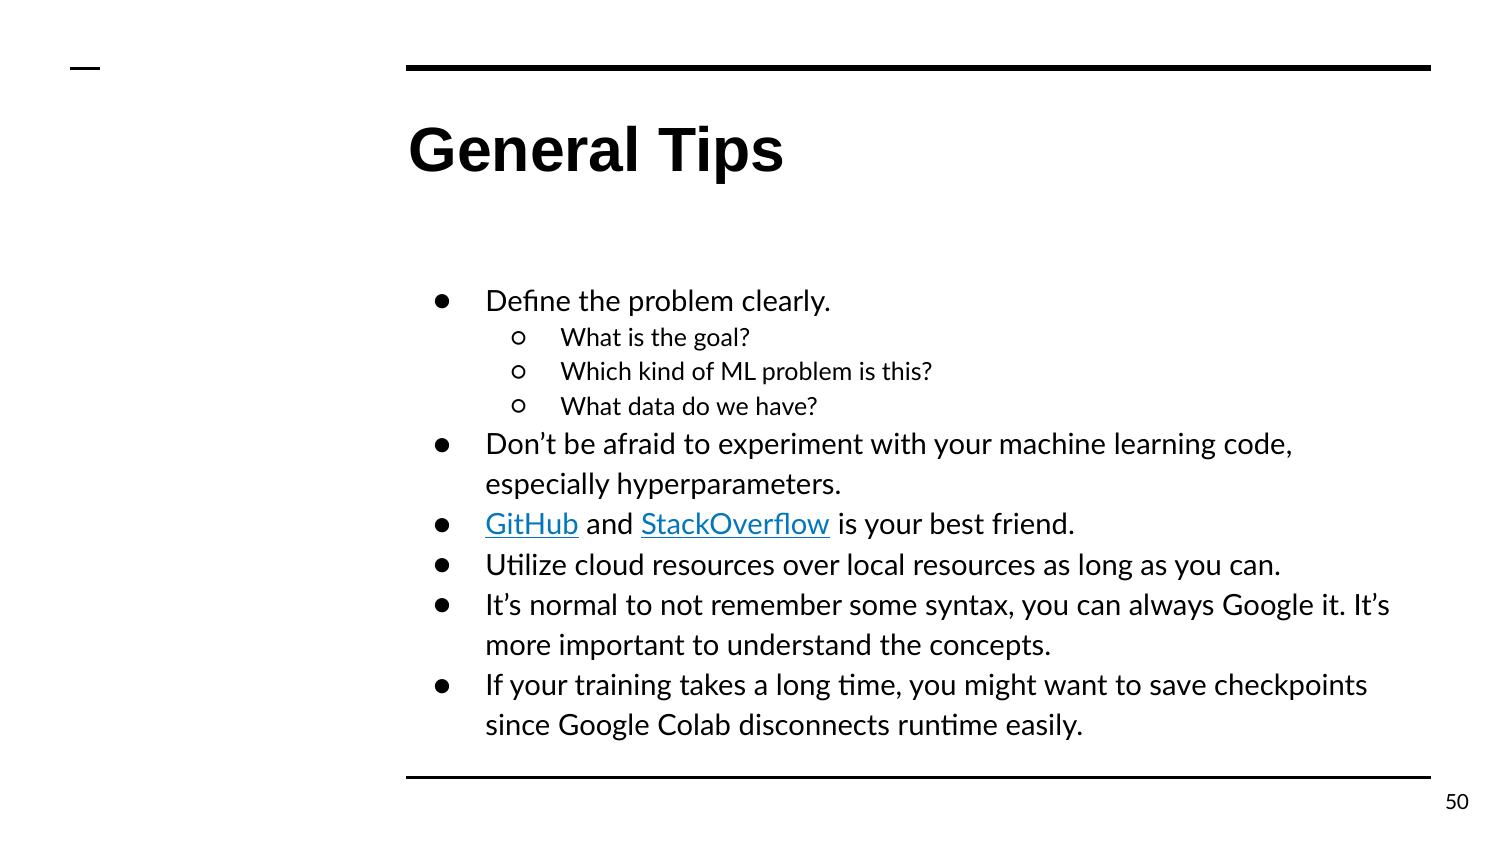

# General Tips
Define the problem clearly.
What is the goal?
Which kind of ML problem is this?
What data do we have?
Don’t be afraid to experiment with your machine learning code, especially hyperparameters.
GitHub and StackOverflow is your best friend.
Utilize cloud resources over local resources as long as you can.
It’s normal to not remember some syntax, you can always Google it. It’s more important to understand the concepts.
If your training takes a long time, you might want to save checkpoints since Google Colab disconnects runtime easily.
50